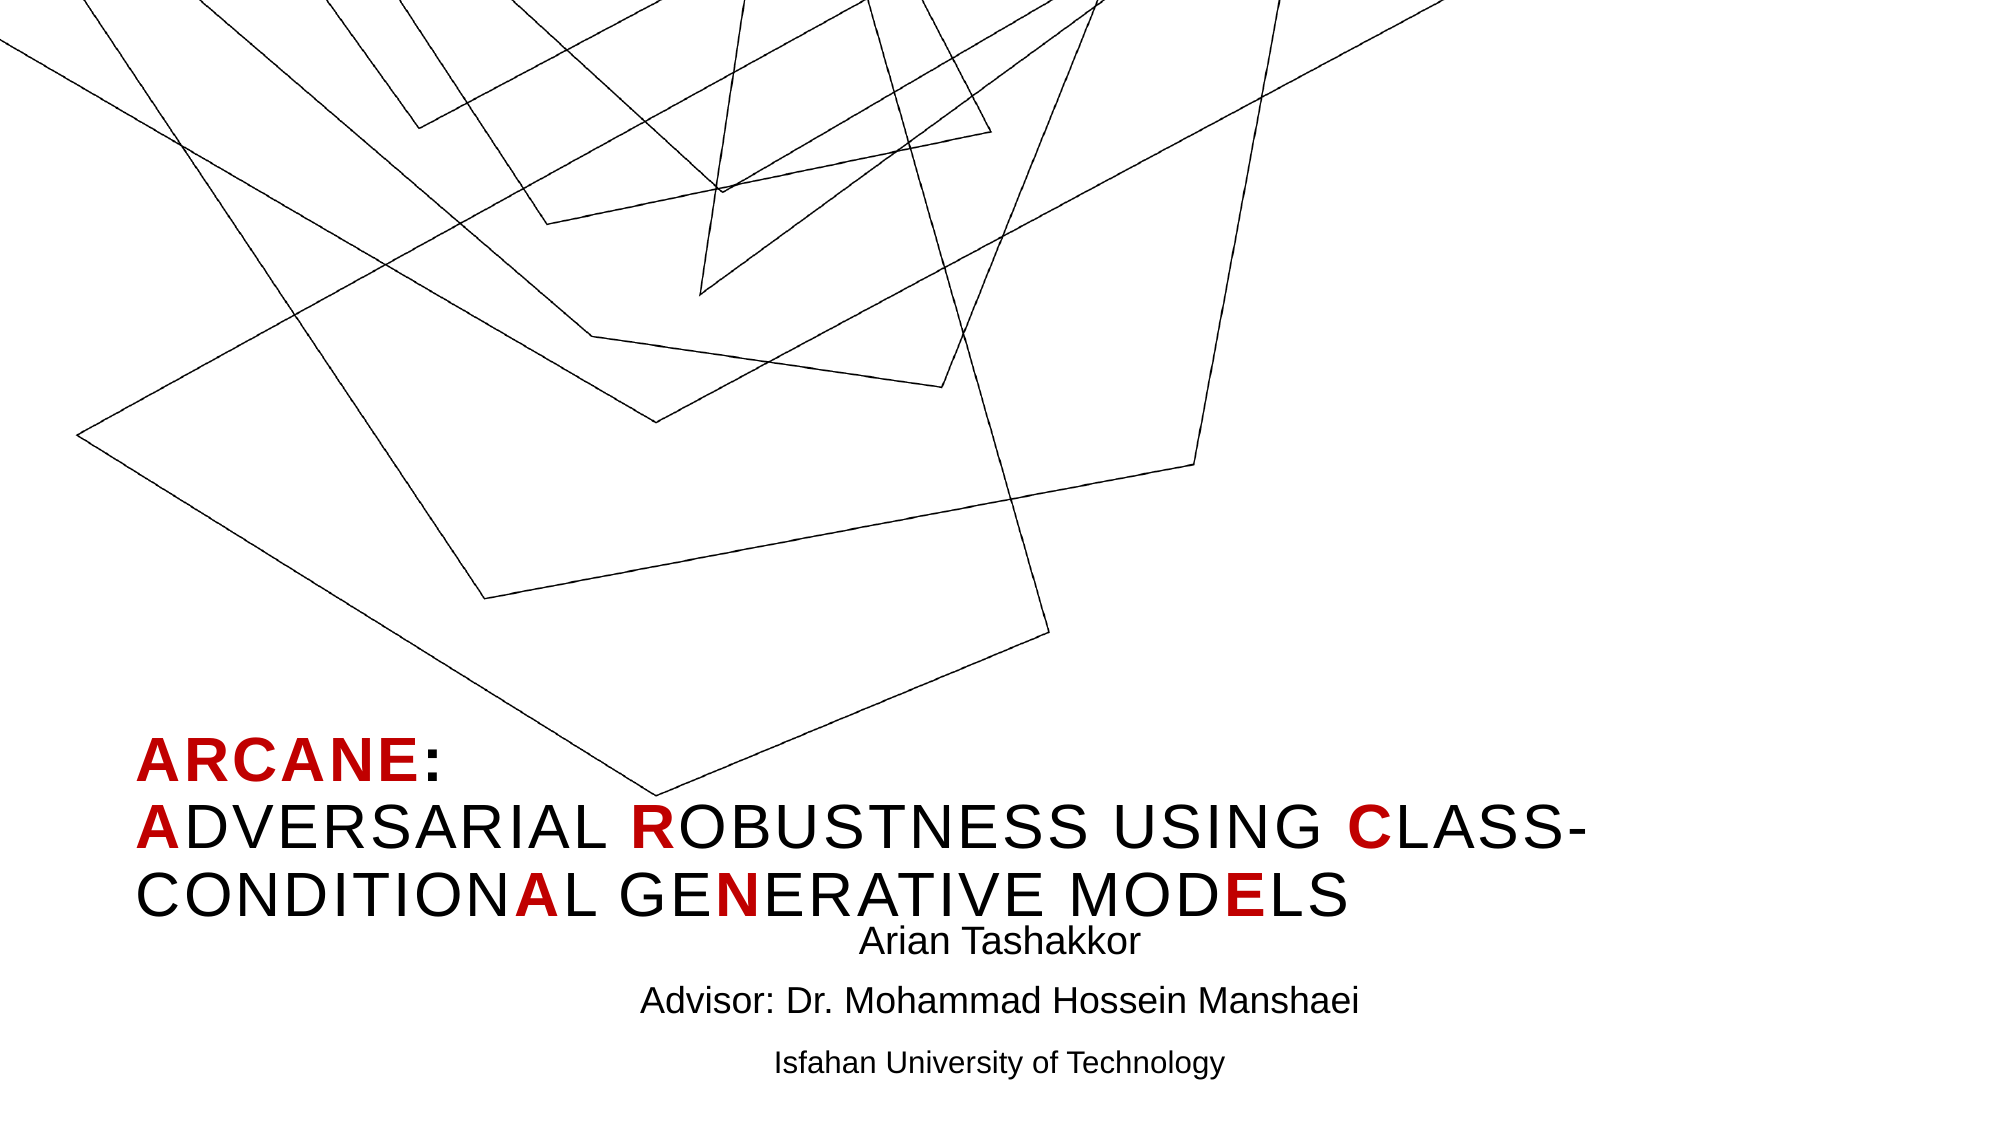

# ARCANE: Adversarial Robustness using class-conditional generative models
Arian Tashakkor
Advisor: Dr. Mohammad Hossein Manshaei
Isfahan University of Technology